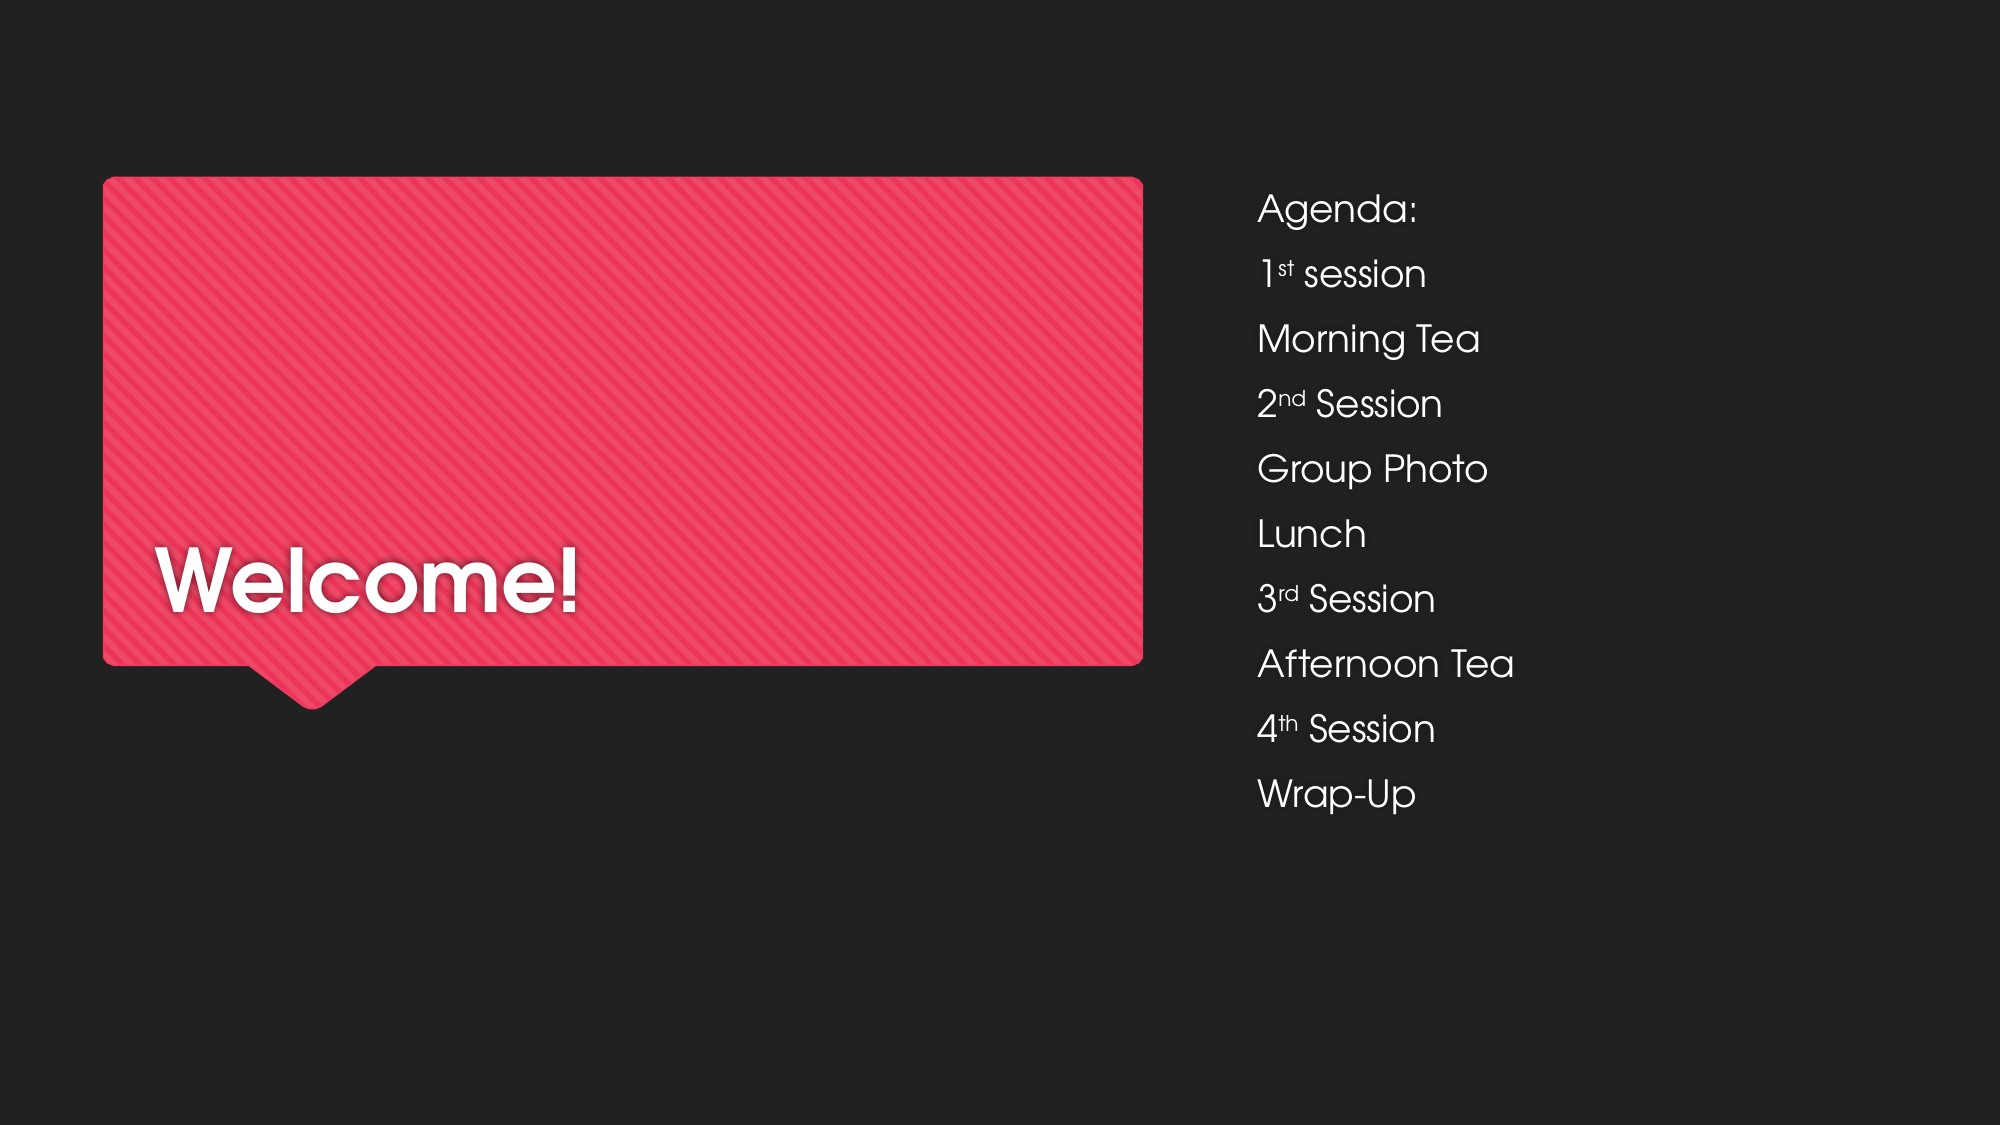

Agenda:
1st session
Morning Tea
2nd Session
Group Photo
Lunch
3rd Session
Afternoon Tea
4th Session
Wrap-Up
# Welcome!